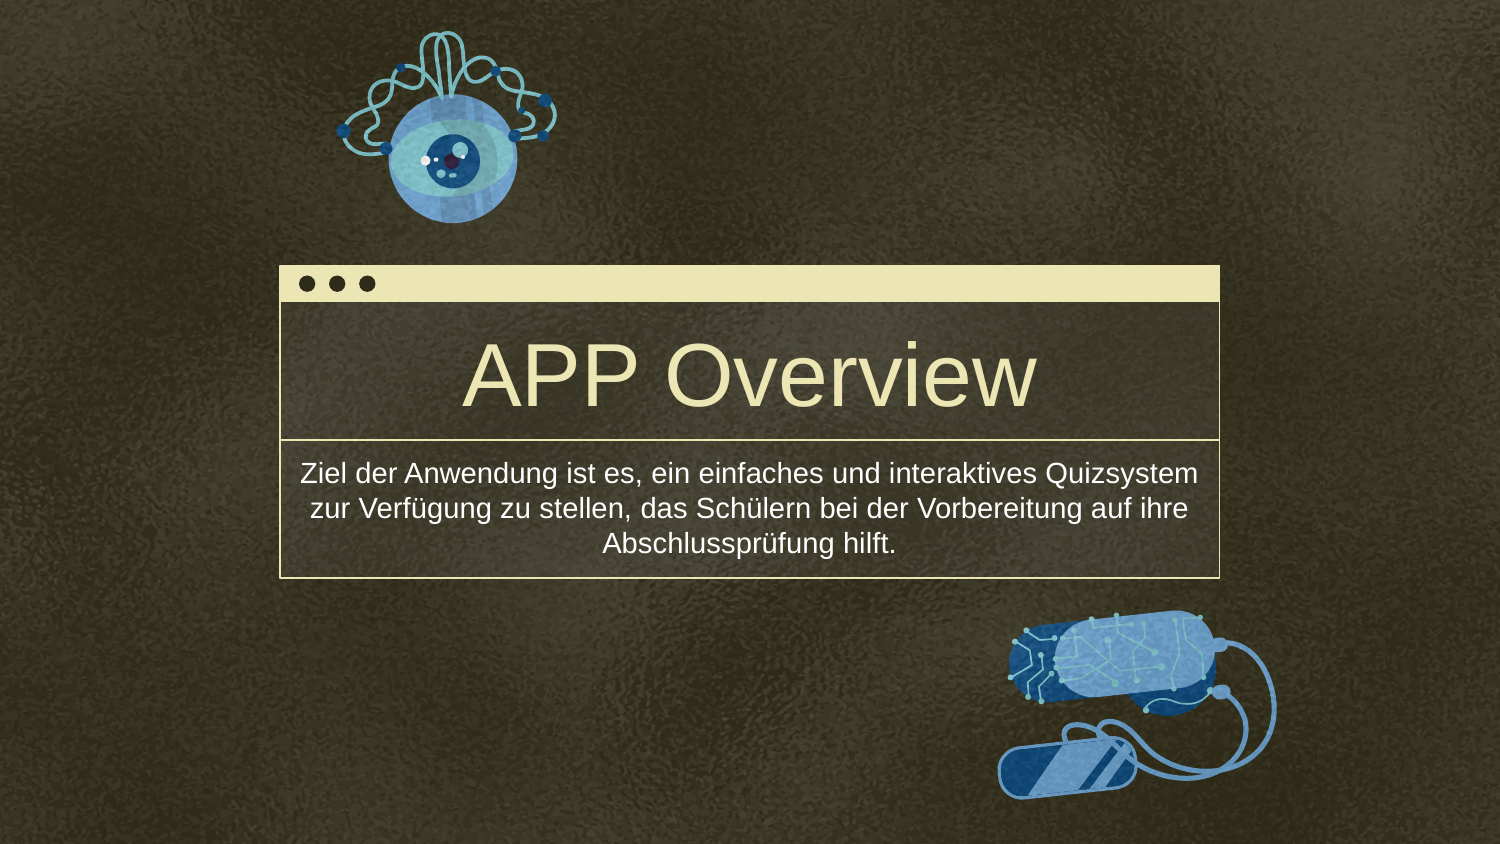

# APP Overview
Ziel der Anwendung ist es, ein einfaches und interaktives Quizsystem zur Verfügung zu stellen, das Schülern bei der Vorbereitung auf ihre Abschlussprüfung hilft.